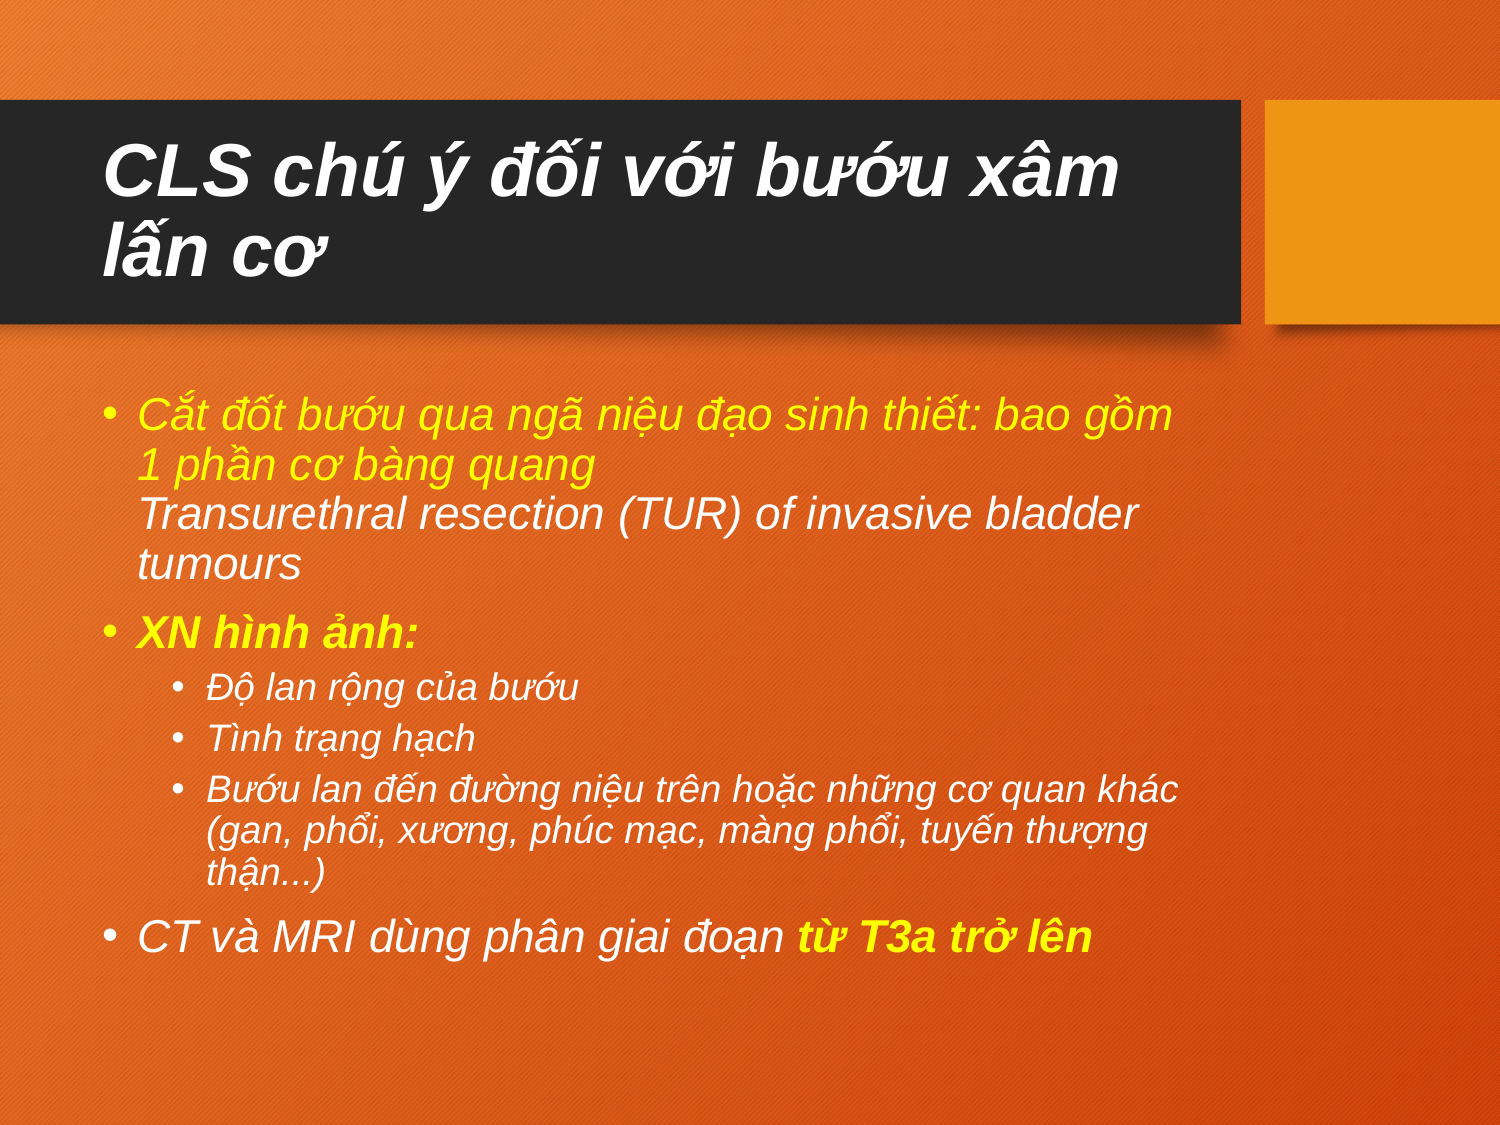

# CLS chú ý đối với bướu xâm lấn cơ
Cắt đốt bướu qua ngã niệu đạo sinh thiết: bao gồm 1 phần cơ bàng quang
Transurethral resection (TUR) of invasive bladder tumours
XN hình ảnh:
Độ lan rộng của bướu
Tình trạng hạch
Bướu lan đến đường niệu trên hoặc những cơ quan khác (gan, phổi, xương, phúc mạc, màng phổi, tuyến thượng thận...)
CT và MRI dùng phân giai đoạn từ T3a trở lên